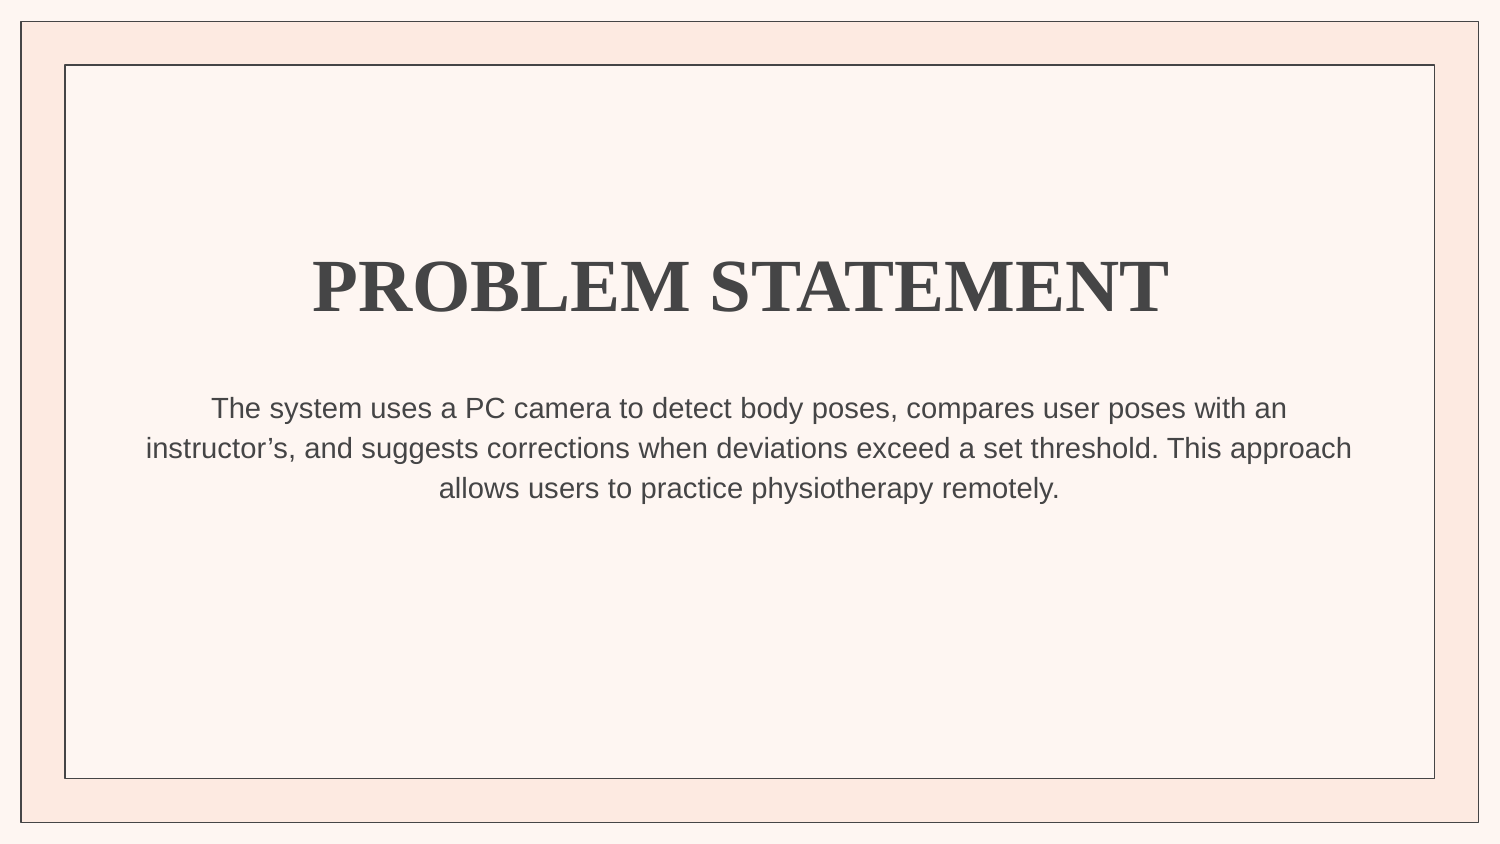

# PROBLEM STATEMENT
The system uses a PC camera to detect body poses, compares user poses with an instructor’s, and suggests corrections when deviations exceed a set threshold. This approach allows users to practice physiotherapy remotely.

ㅤㅤㅤ